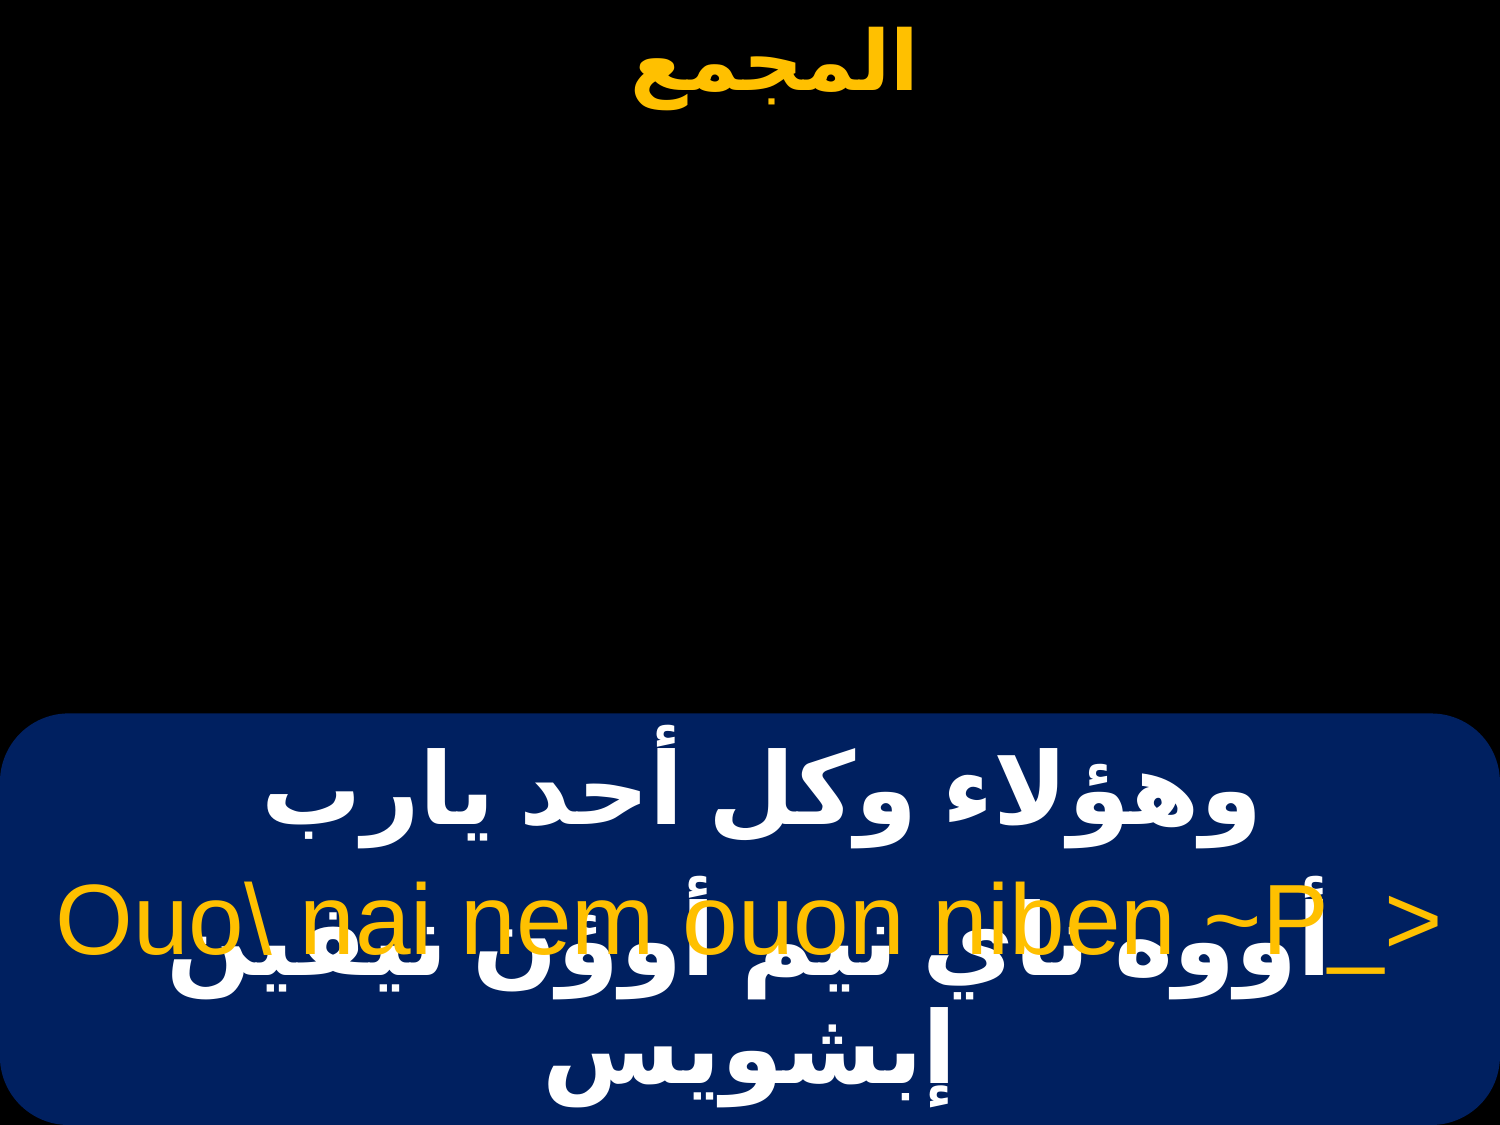

# وهؤلاء وكل أحد يارب
Ouo\ nai nem ouon niben ~P_>
أووه ناي نيم أوؤن نيفين إبشويس